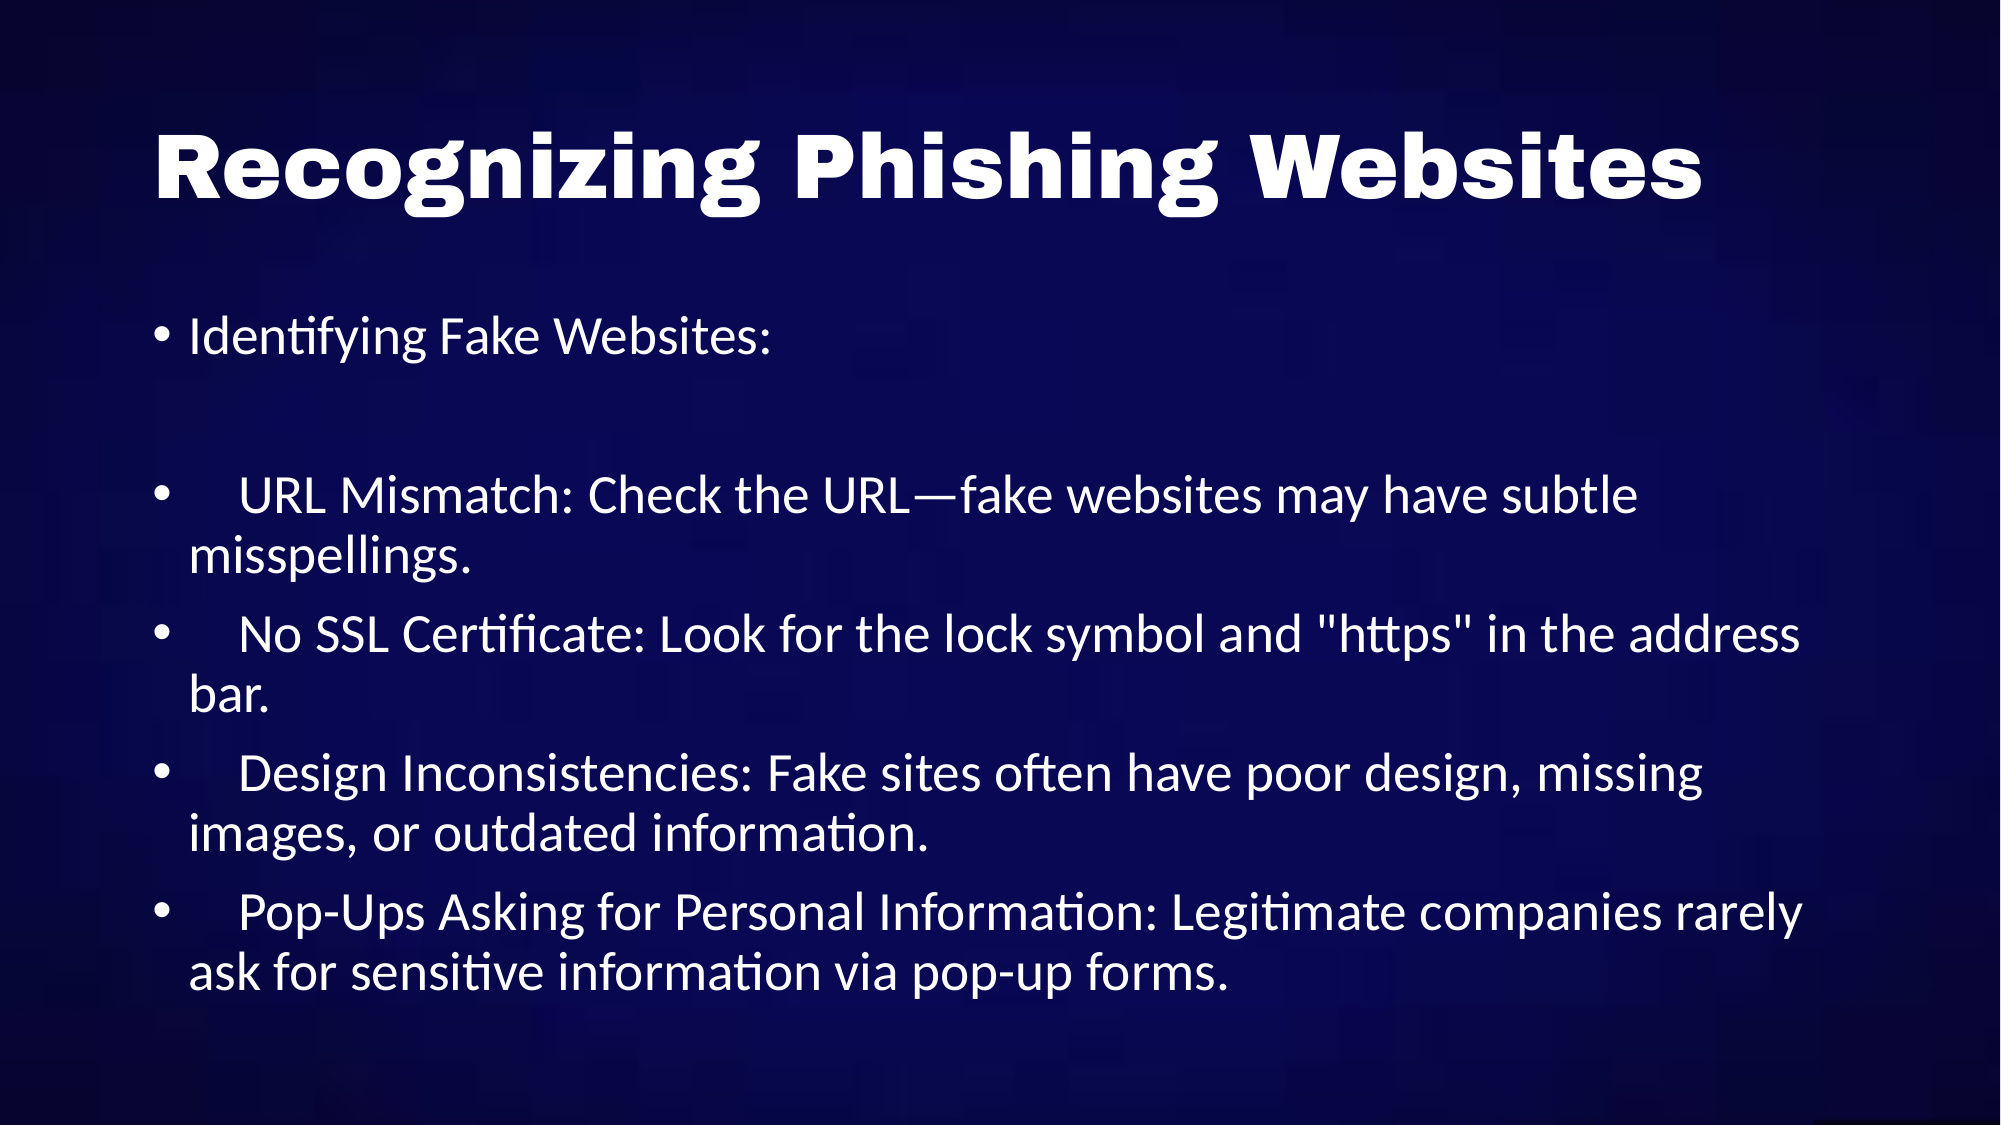

# Recognizing Phishing Websites
Identifying Fake Websites:

    URL Mismatch: Check the URL—fake websites may have subtle misspellings.
    No SSL Certificate: Look for the lock symbol and "https" in the address bar.
    Design Inconsistencies: Fake sites often have poor design, missing images, or outdated information.
    Pop-Ups Asking for Personal Information: Legitimate companies rarely ask for sensitive information via pop-up forms.